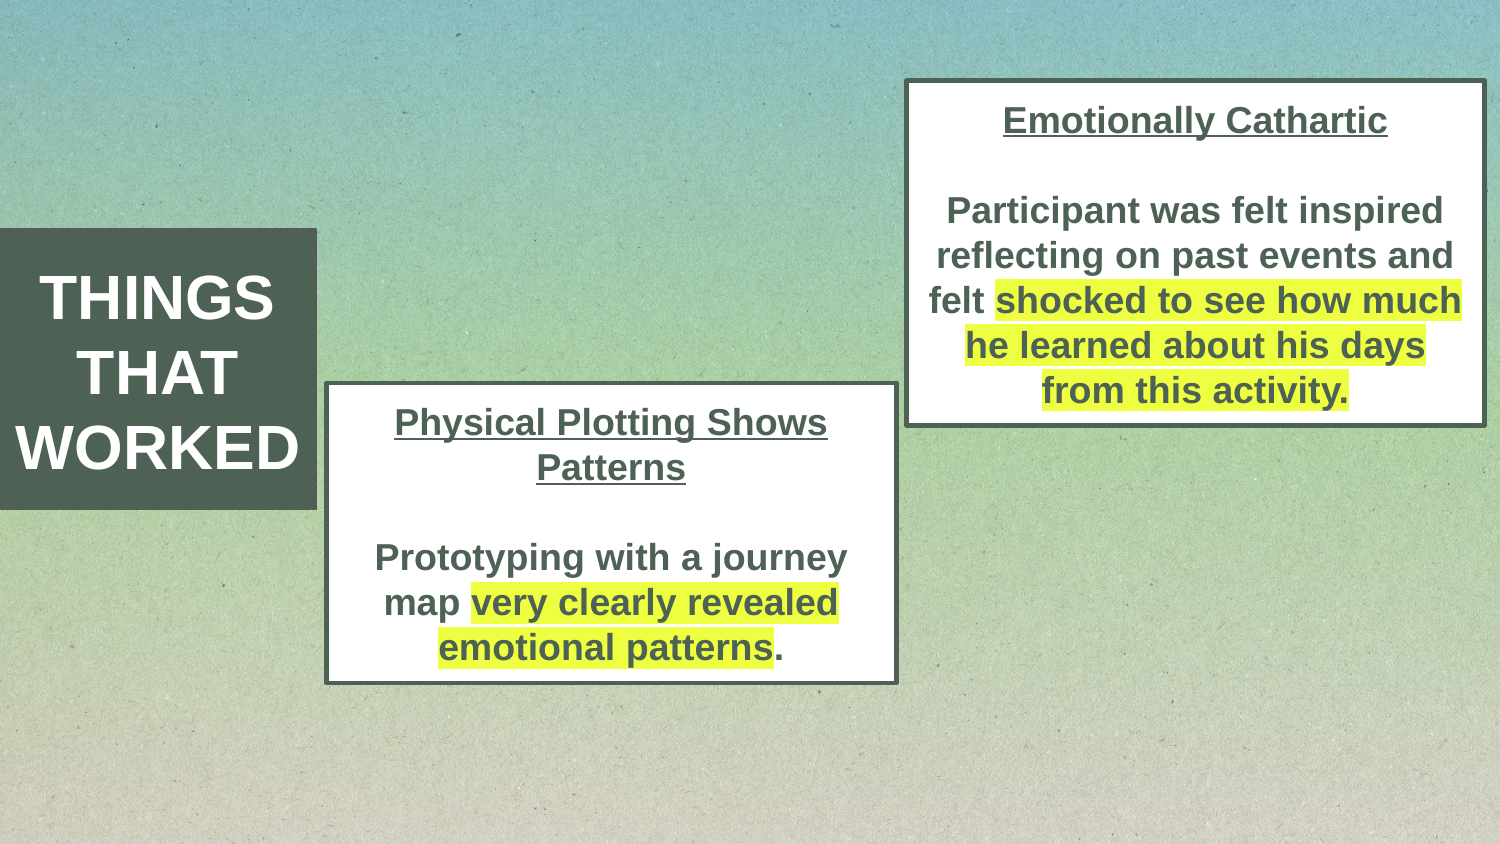

Emotionally Cathartic

Participant was felt inspired reflecting on past events and felt shocked to see how much he learned about his days from this activity.
THINGS THAT WORKED
Physical Plotting Shows Patterns

Prototyping with a journey map very clearly revealed emotional patterns.